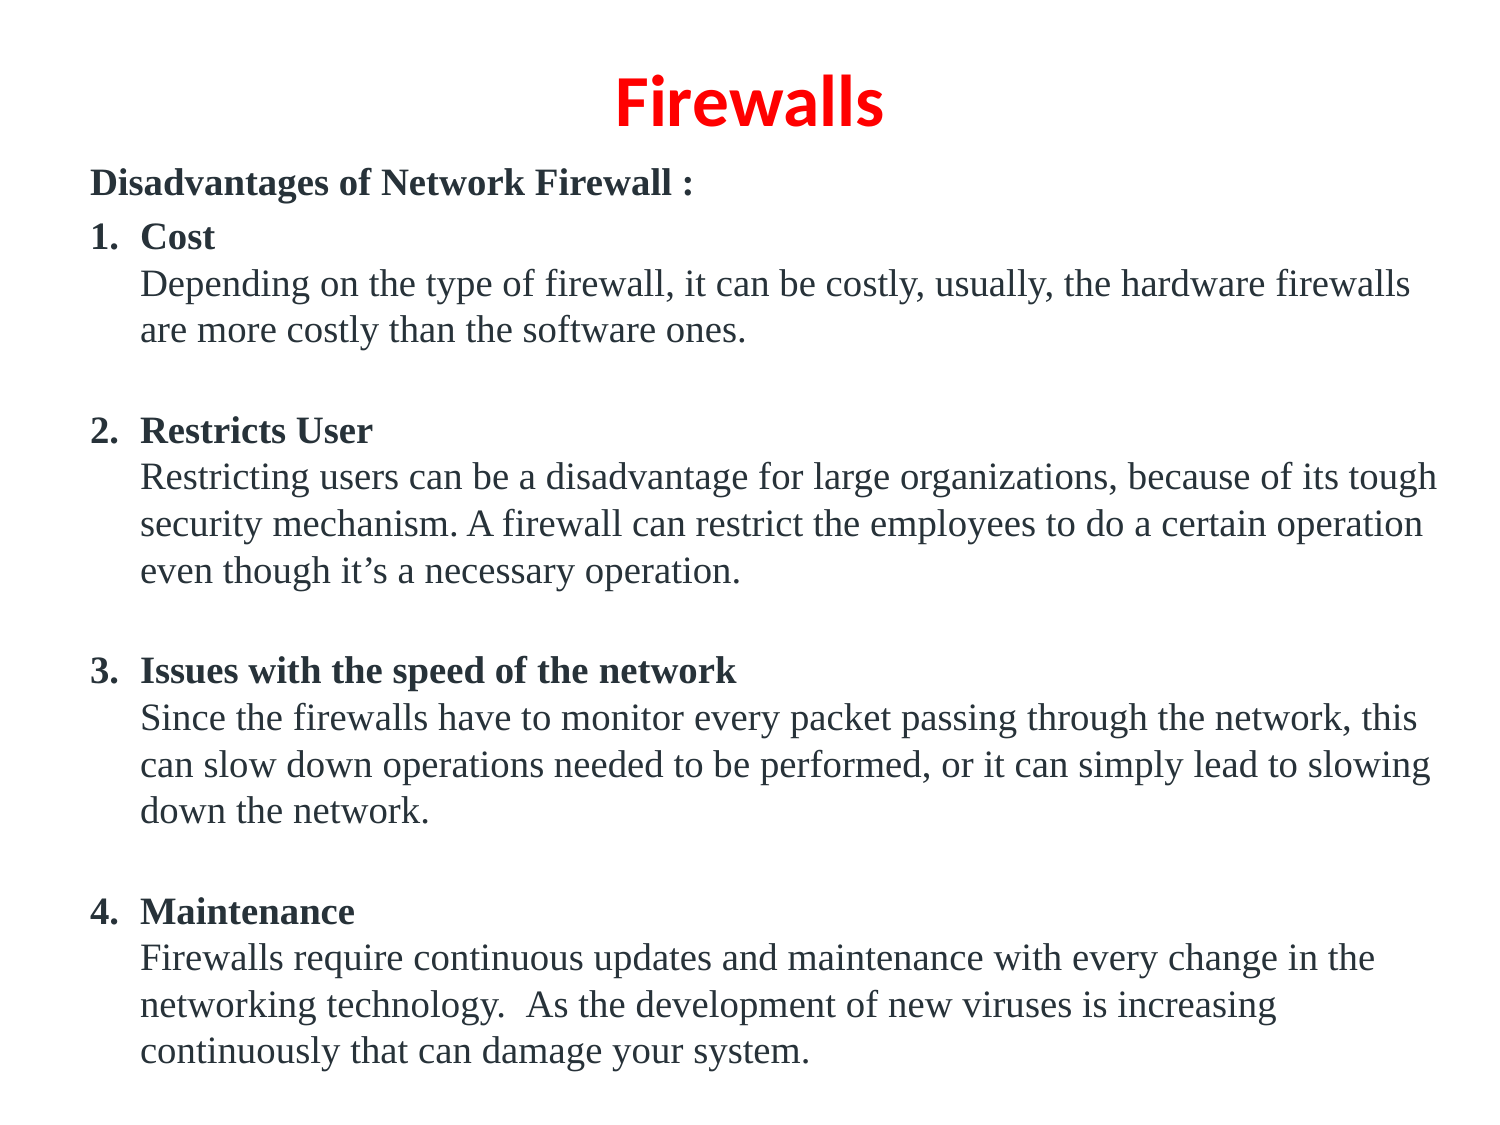

# Firewalls
Disadvantages of Network Firewall :
Cost
Depending on the type of firewall, it can be costly, usually, the hardware firewalls are more costly than the software ones.
Restricts User
Restricting users can be a disadvantage for large organizations, because of its tough security mechanism. A firewall can restrict the employees to do a certain operation even though it’s a necessary operation.
Issues with the speed of the network
Since the firewalls have to monitor every packet passing through the network, this can slow down operations needed to be performed, or it can simply lead to slowing down the network.
Maintenance
Firewalls require continuous updates and maintenance with every change in the networking technology.  As the development of new viruses is increasing continuously that can damage your system.